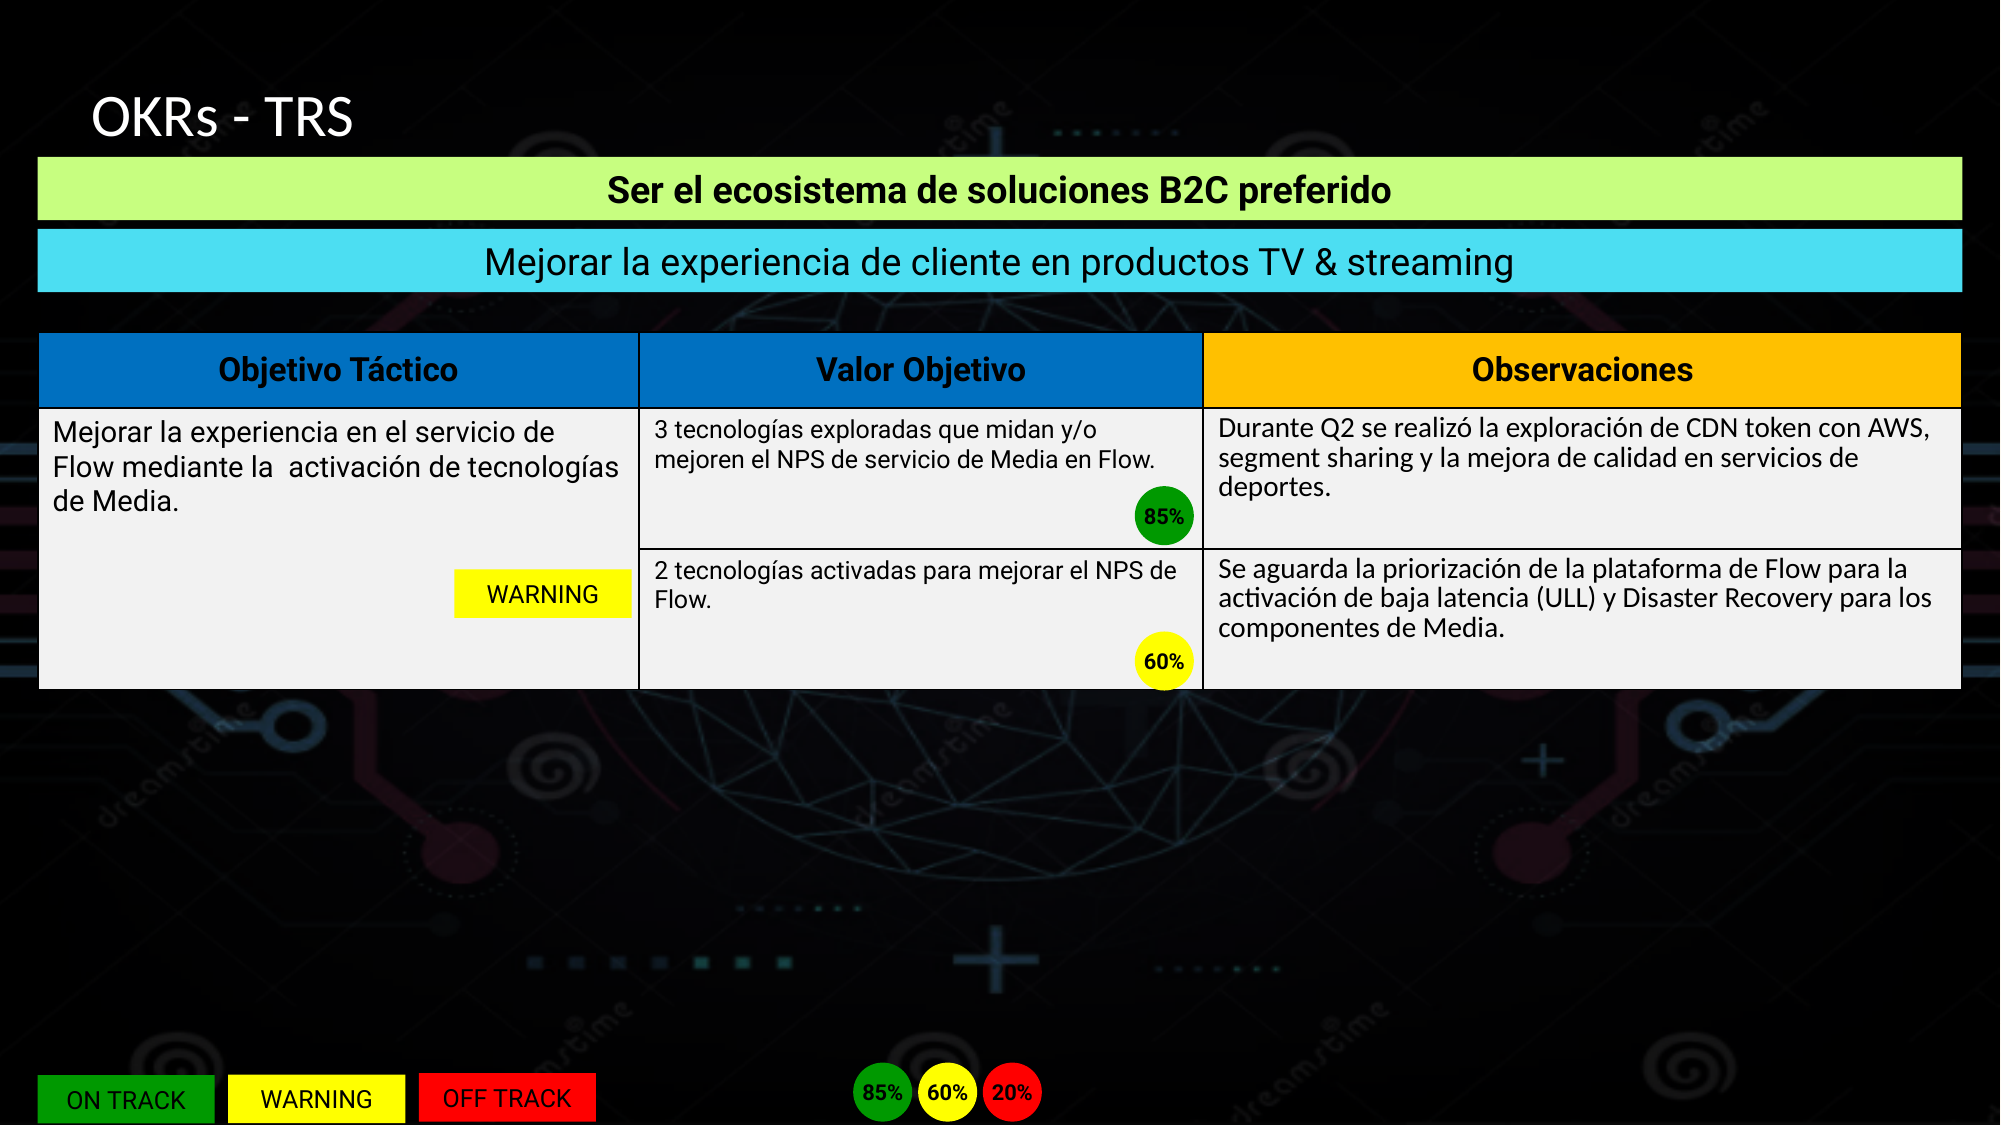

OKRs - TRS
Ser el ecosistema de soluciones B2C preferido
Mejorar la experiencia de cliente en productos TV & streaming
| Objetivo Táctico | Valor Objetivo | Observaciones |
| --- | --- | --- |
| Mejorar la experiencia en el servicio de Flow mediante la  activación de tecnologías de Media. | 3 tecnologías exploradas que midan y/o mejoren el NPS de servicio de Media en Flow. | Durante Q2 se realizó la exploración de CDN token con AWS, segment sharing y la mejora de calidad en servicios de deportes. |
|  | 2 tecnologías activadas para mejorar el NPS de Flow. | Se aguarda la priorización de la plataforma de Flow para la activación de baja latencia (ULL) y Disaster Recovery para los componentes de Media. |
85%
WARNING
60%
85%
60%
20%
OFF TRACK
WARNING
ON TRACK